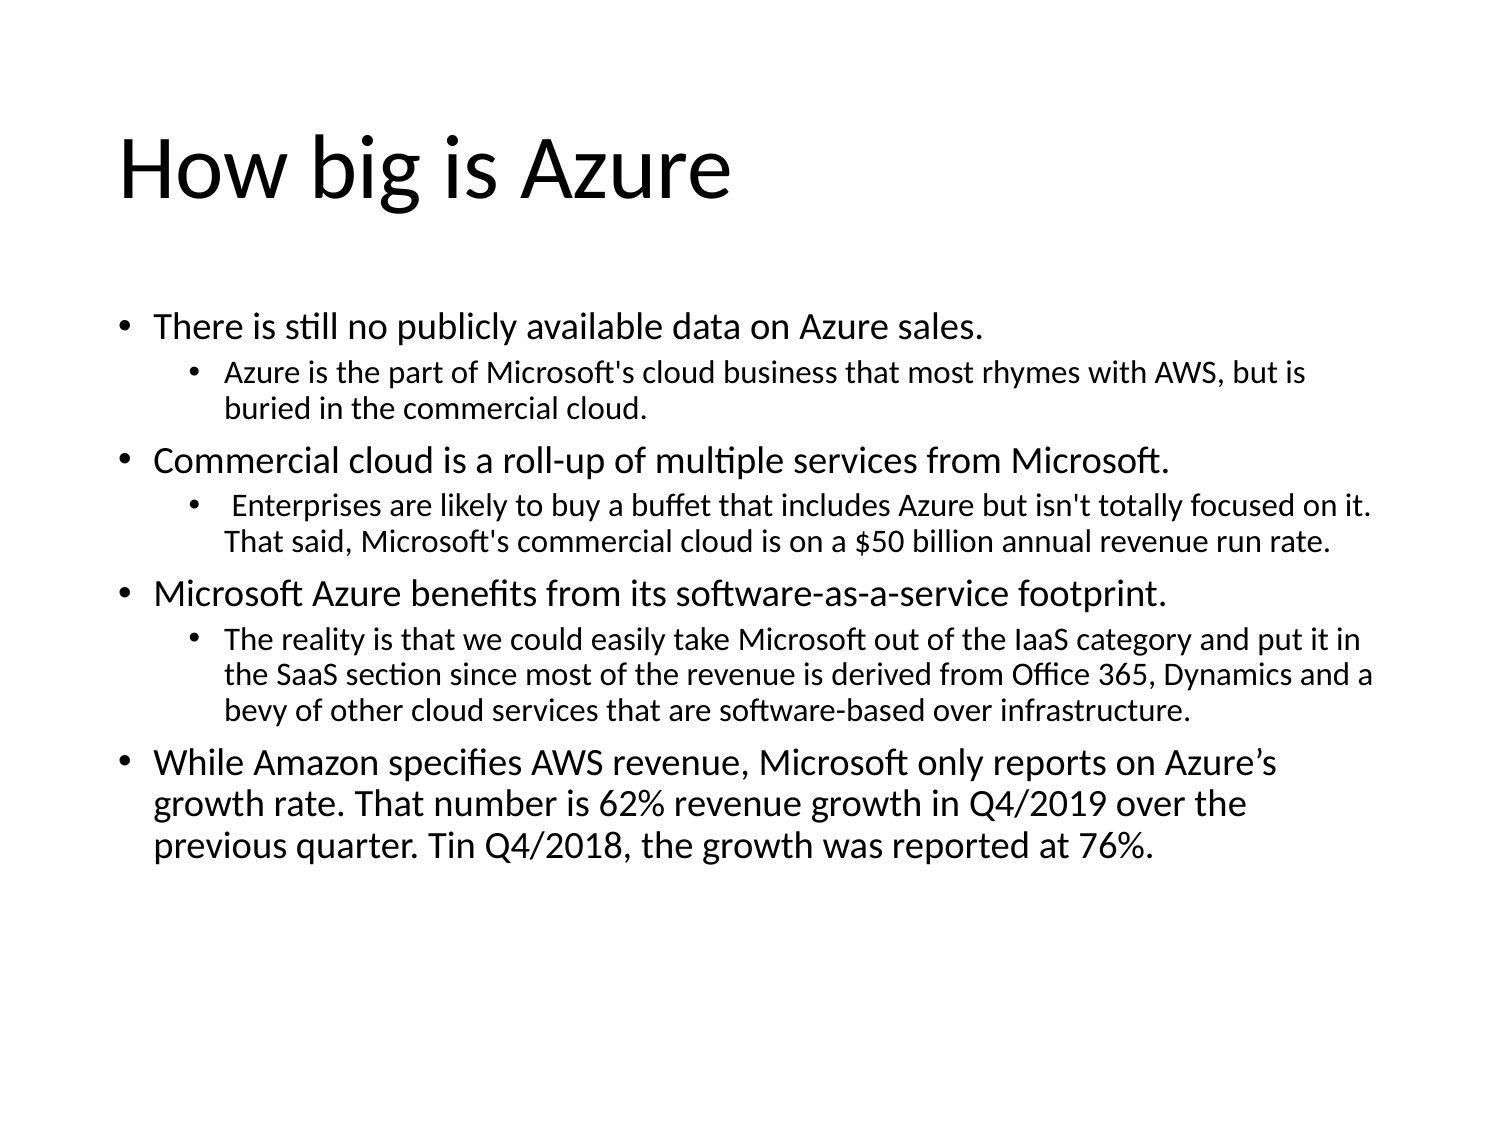

# How big is Azure
There is still no publicly available data on Azure sales.
Azure is the part of Microsoft's cloud business that most rhymes with AWS, but is buried in the commercial cloud.
Commercial cloud is a roll-up of multiple services from Microsoft.
 Enterprises are likely to buy a buffet that includes Azure but isn't totally focused on it. That said, Microsoft's commercial cloud is on a $50 billion annual revenue run rate.
Microsoft Azure benefits from its software-as-a-service footprint.
The reality is that we could easily take Microsoft out of the IaaS category and put it in the SaaS section since most of the revenue is derived from Office 365, Dynamics and a bevy of other cloud services that are software-based over infrastructure.
While Amazon specifies AWS revenue, Microsoft only reports on Azure’s growth rate. That number is 62% revenue growth in Q4/2019 over the previous quarter. Tin Q4/2018, the growth was reported at 76%.